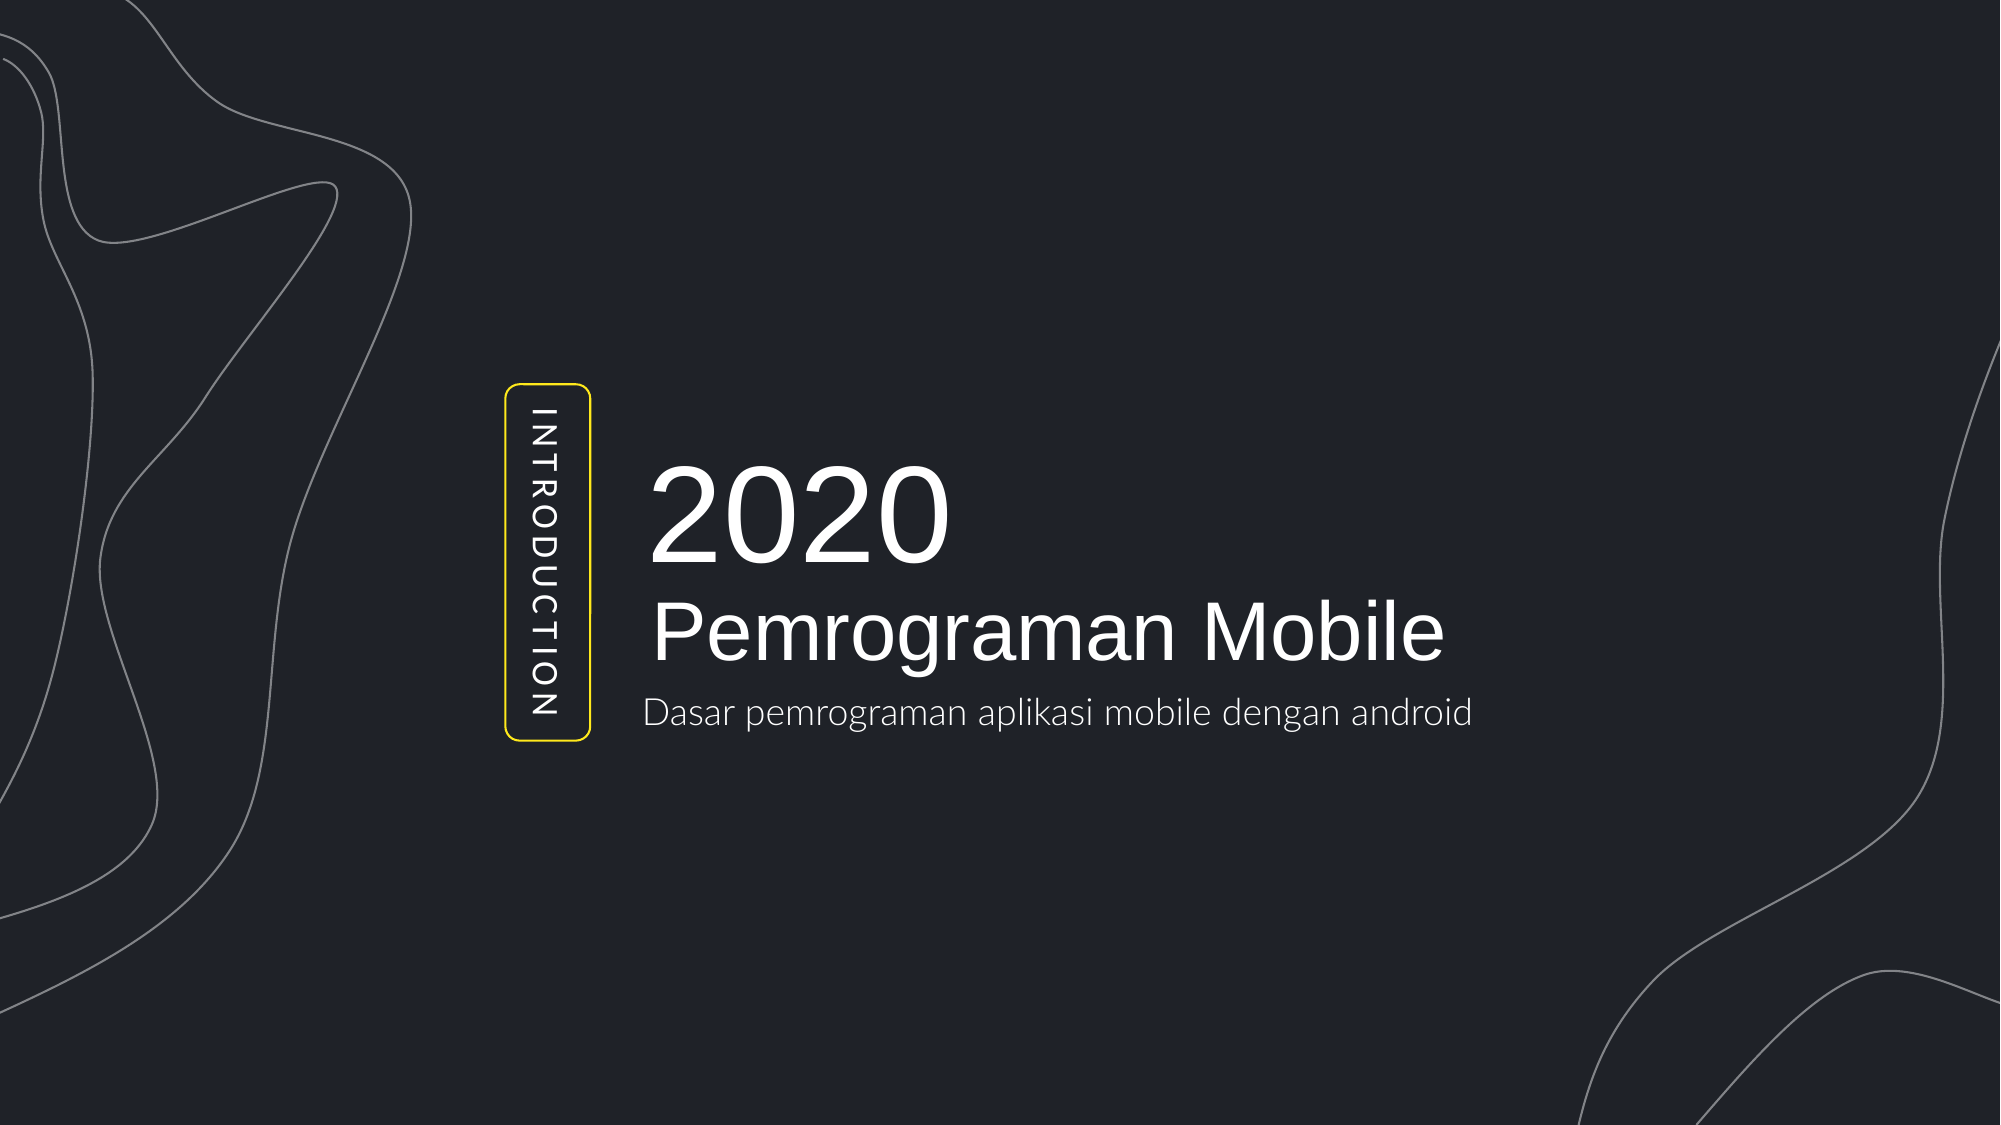

2020
INTRODUCTION
Pemrograman Mobile
Dasar pemrograman aplikasi mobile dengan android